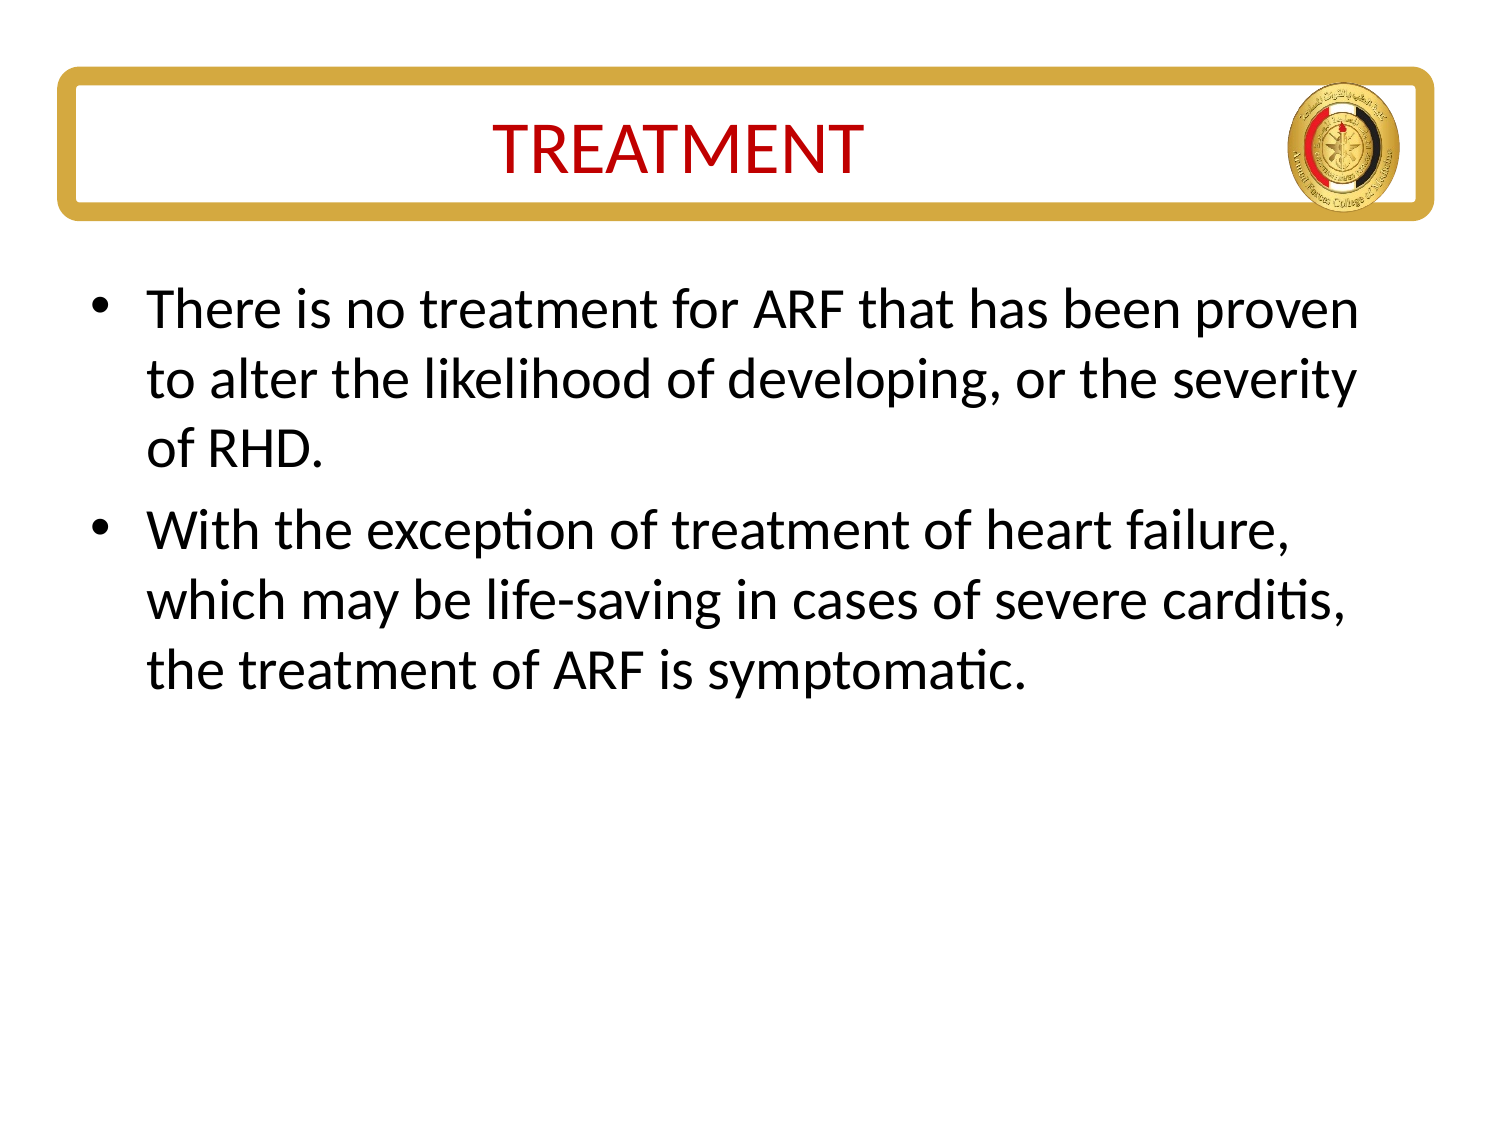

# TREATMENT
There is no treatment for ARF that has been proven to alter the likelihood of developing, or the severity of RHD.
With the exception of treatment of heart failure, which may be life-saving in cases of severe carditis, the treatment of ARF is symptomatic.